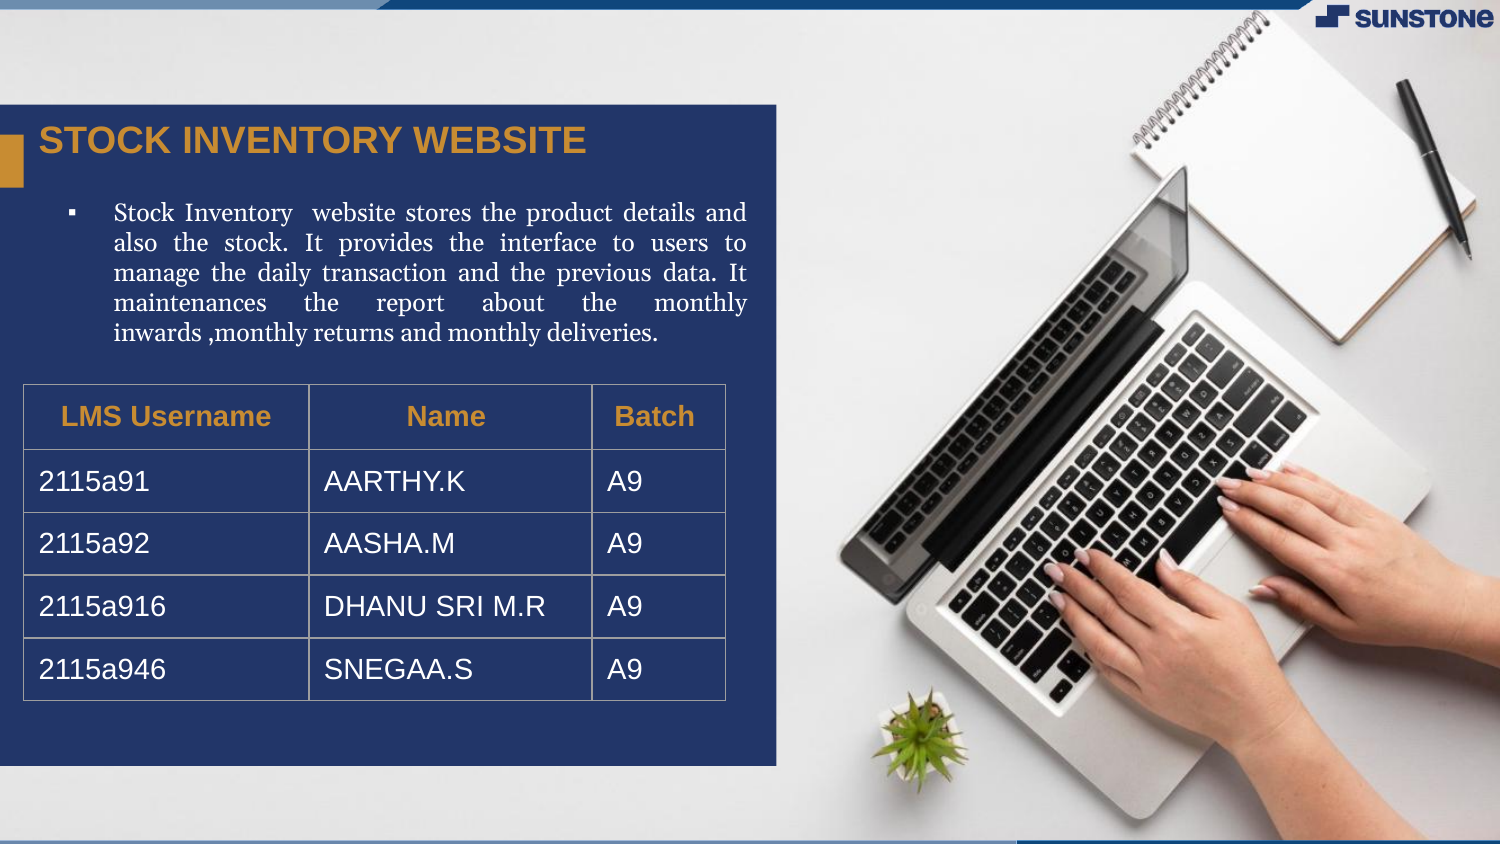

# STOCK INVENTORY WEBSITE

Stock Inventory  website stores the product details and also the stock. It provides the interface to users to manage the daily transaction and the previous data. It maintenances the report about the monthly inwards ,monthly returns and monthly deliveries.

| LMS Username | Name | Batch |
| --- | --- | --- |
| 2115a91 | AARTHY.K | A9 |
| 2115a92 | AASHA.M | A9 |
| 2115a916 | DHANU SRI M.R | A9 |
| 2115a946 | SNEGAA.S | A9 |